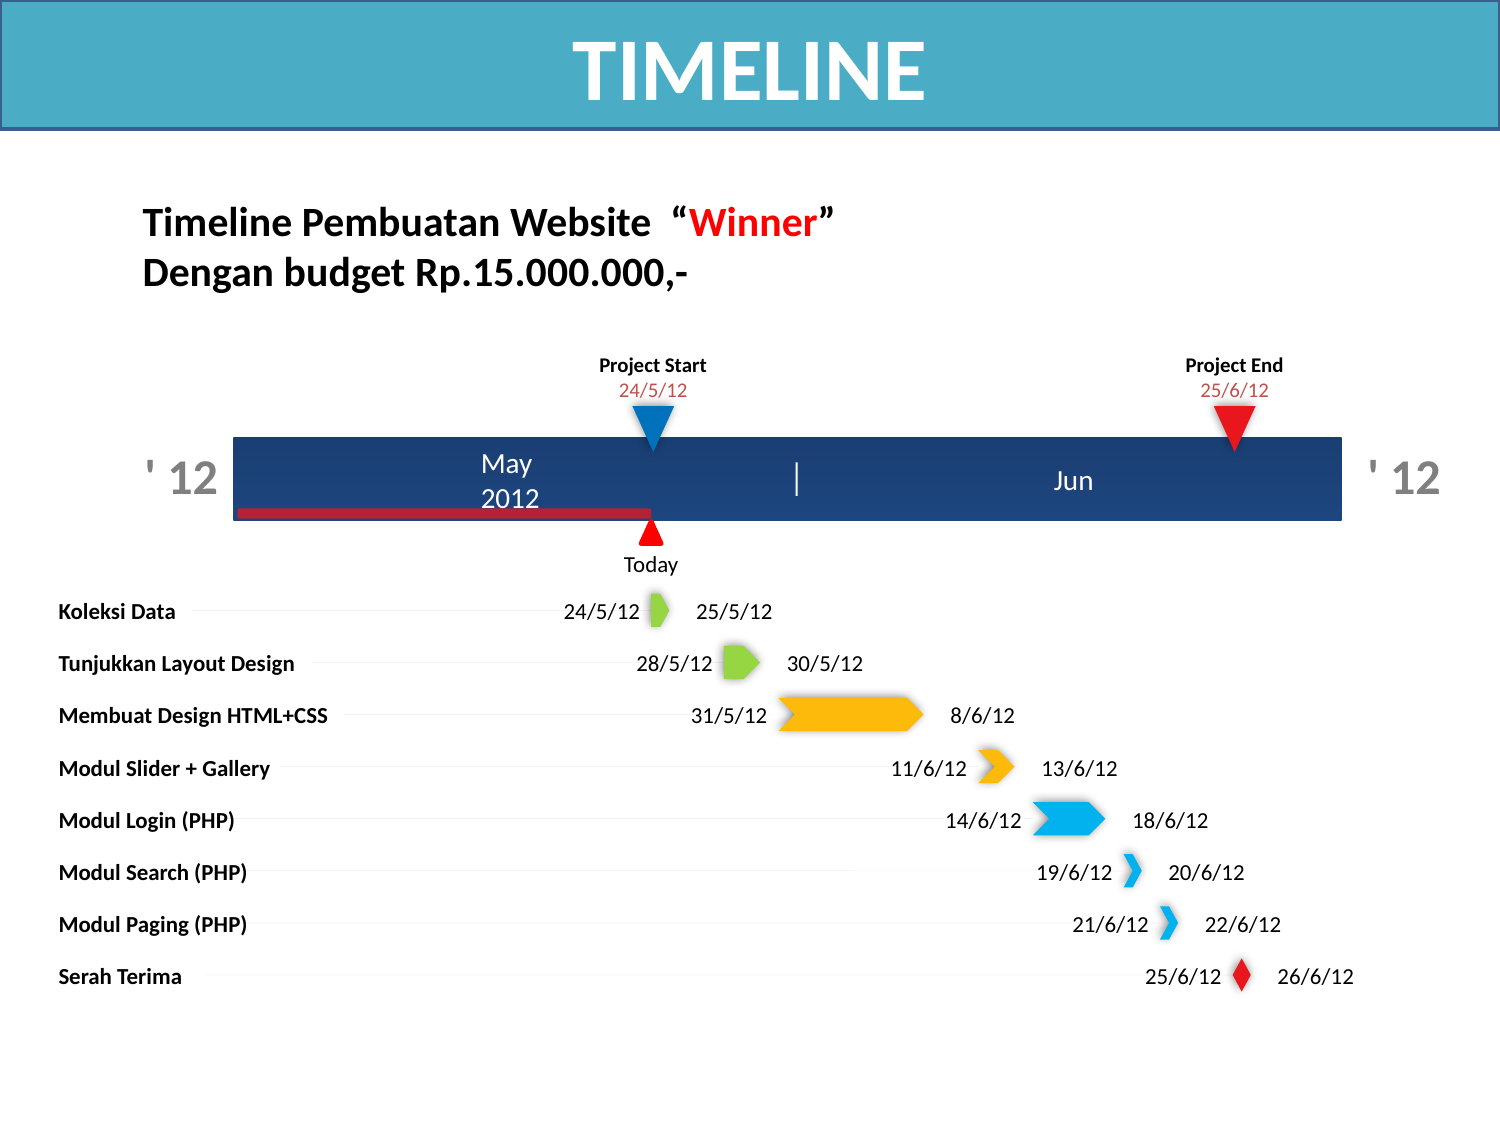

TIMELINE
Timeline Pembuatan Website  “Winner”
Dengan budget Rp.15.000.000,-
Project Start
Project End
24/5/12
25/6/12

' 12

May
2012
Jun
' 12

Today
Koleksi Data
24/5/12
25/5/12

Tunjukkan Layout Design
28/5/12
30/5/12

Membuat Design HTML+CSS
31/5/12
8/6/12

Modul Slider + Gallery
11/6/12
13/6/12

Modul Login (PHP)
14/6/12
18/6/12

Modul Search (PHP)
19/6/12
20/6/12

Modul Paging (PHP)
21/6/12
22/6/12

Serah Terima
25/6/12
26/6/12